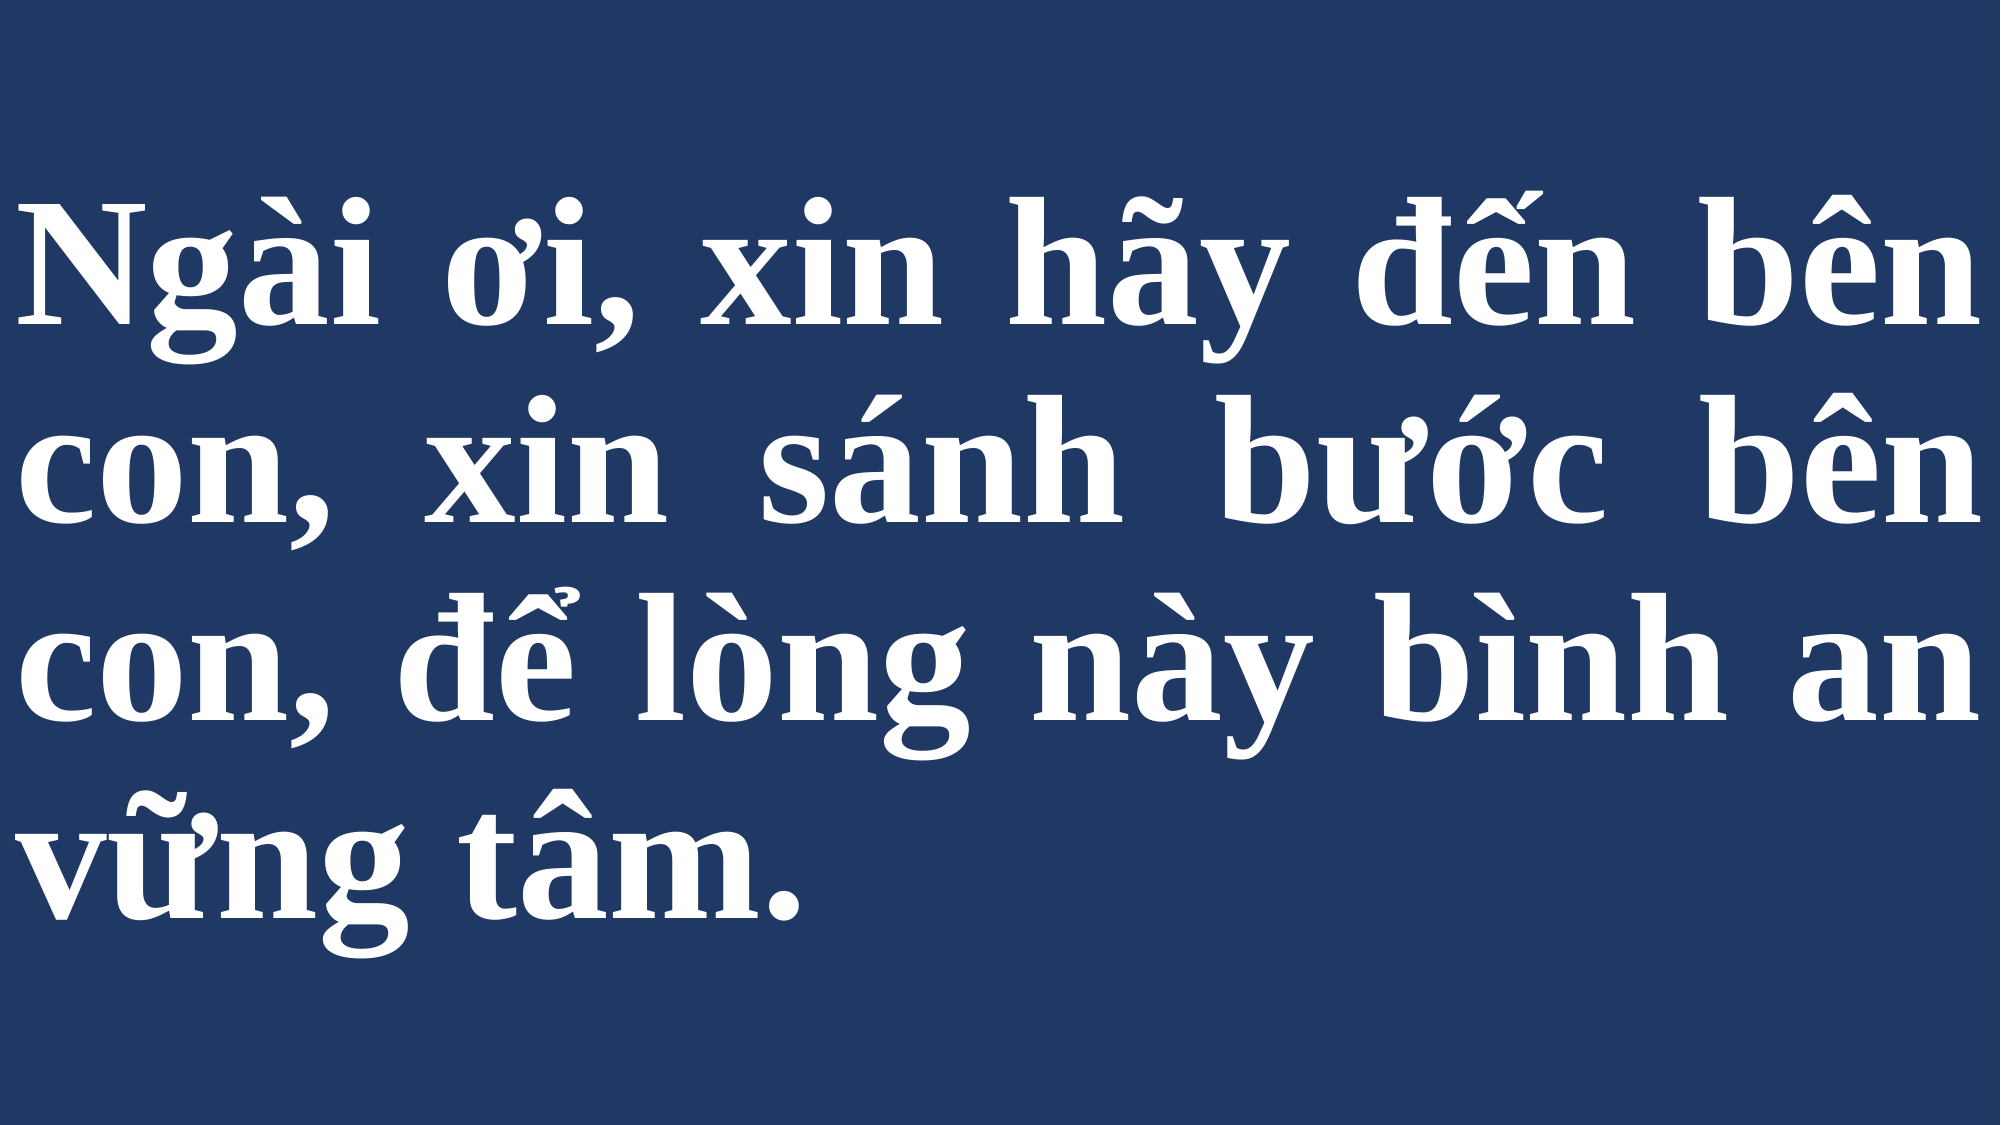

# Ngài ơi, xin hãy đến bên con, xin sánh bước bên con, để lòng này bình an vững tâm.